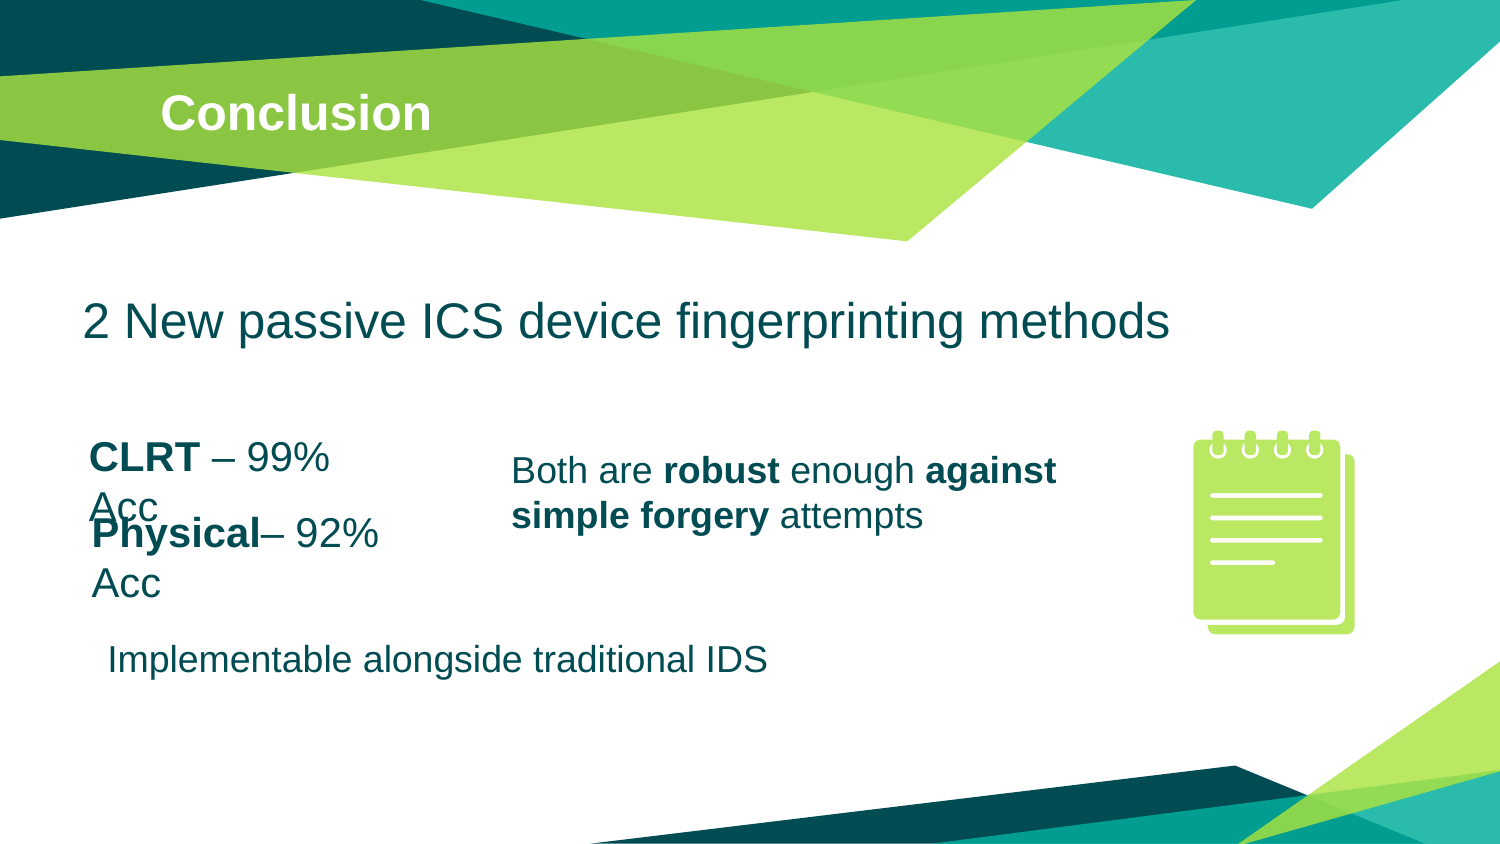

# Conclusion
2 New passive ICS device fingerprinting methods
CLRT – 99% Acc
Both are robust enough against simple forgery attempts

Physical– 92% Acc
Implementable alongside traditional IDS